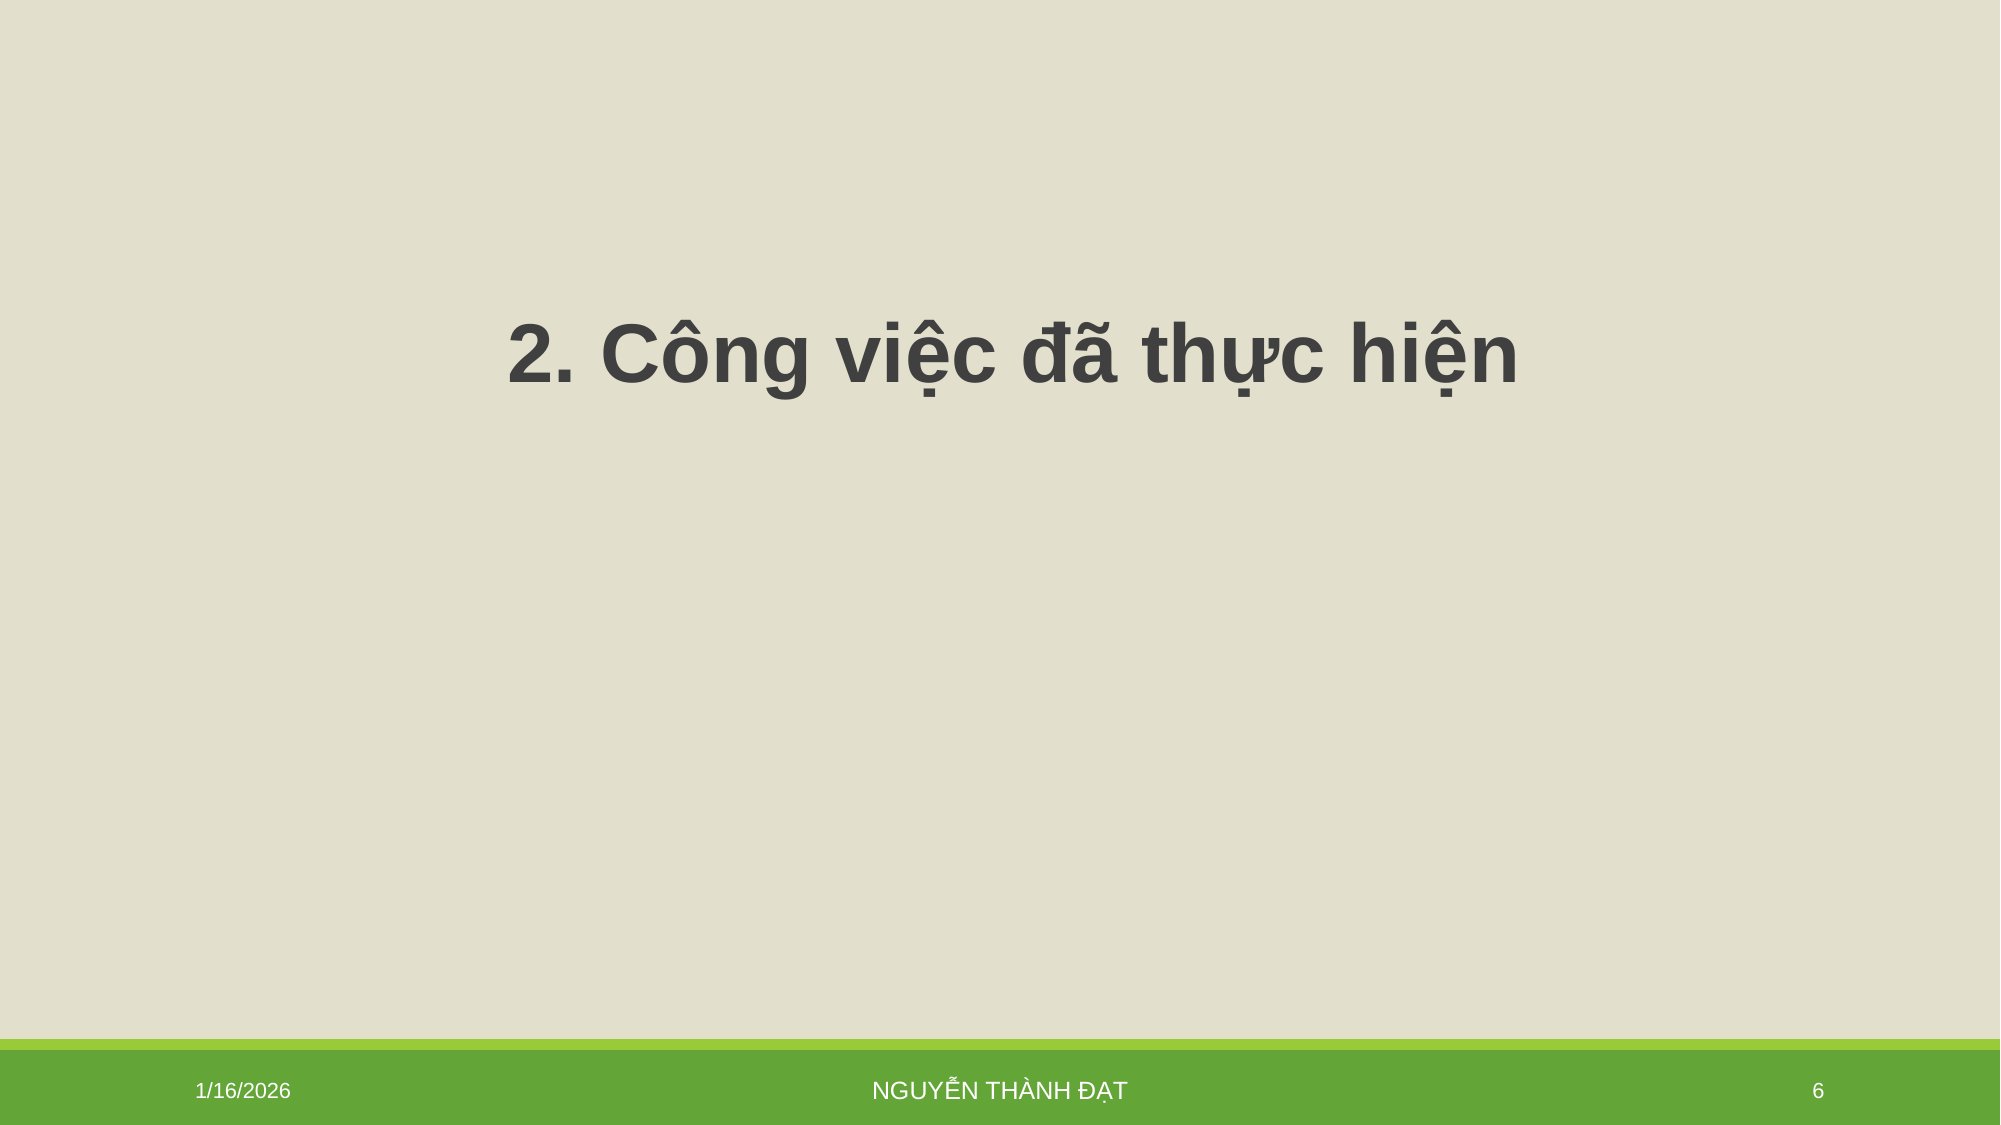

2. Công việc đã thực hiện
1/16/2026
Nguyễn Thành Đạt
6